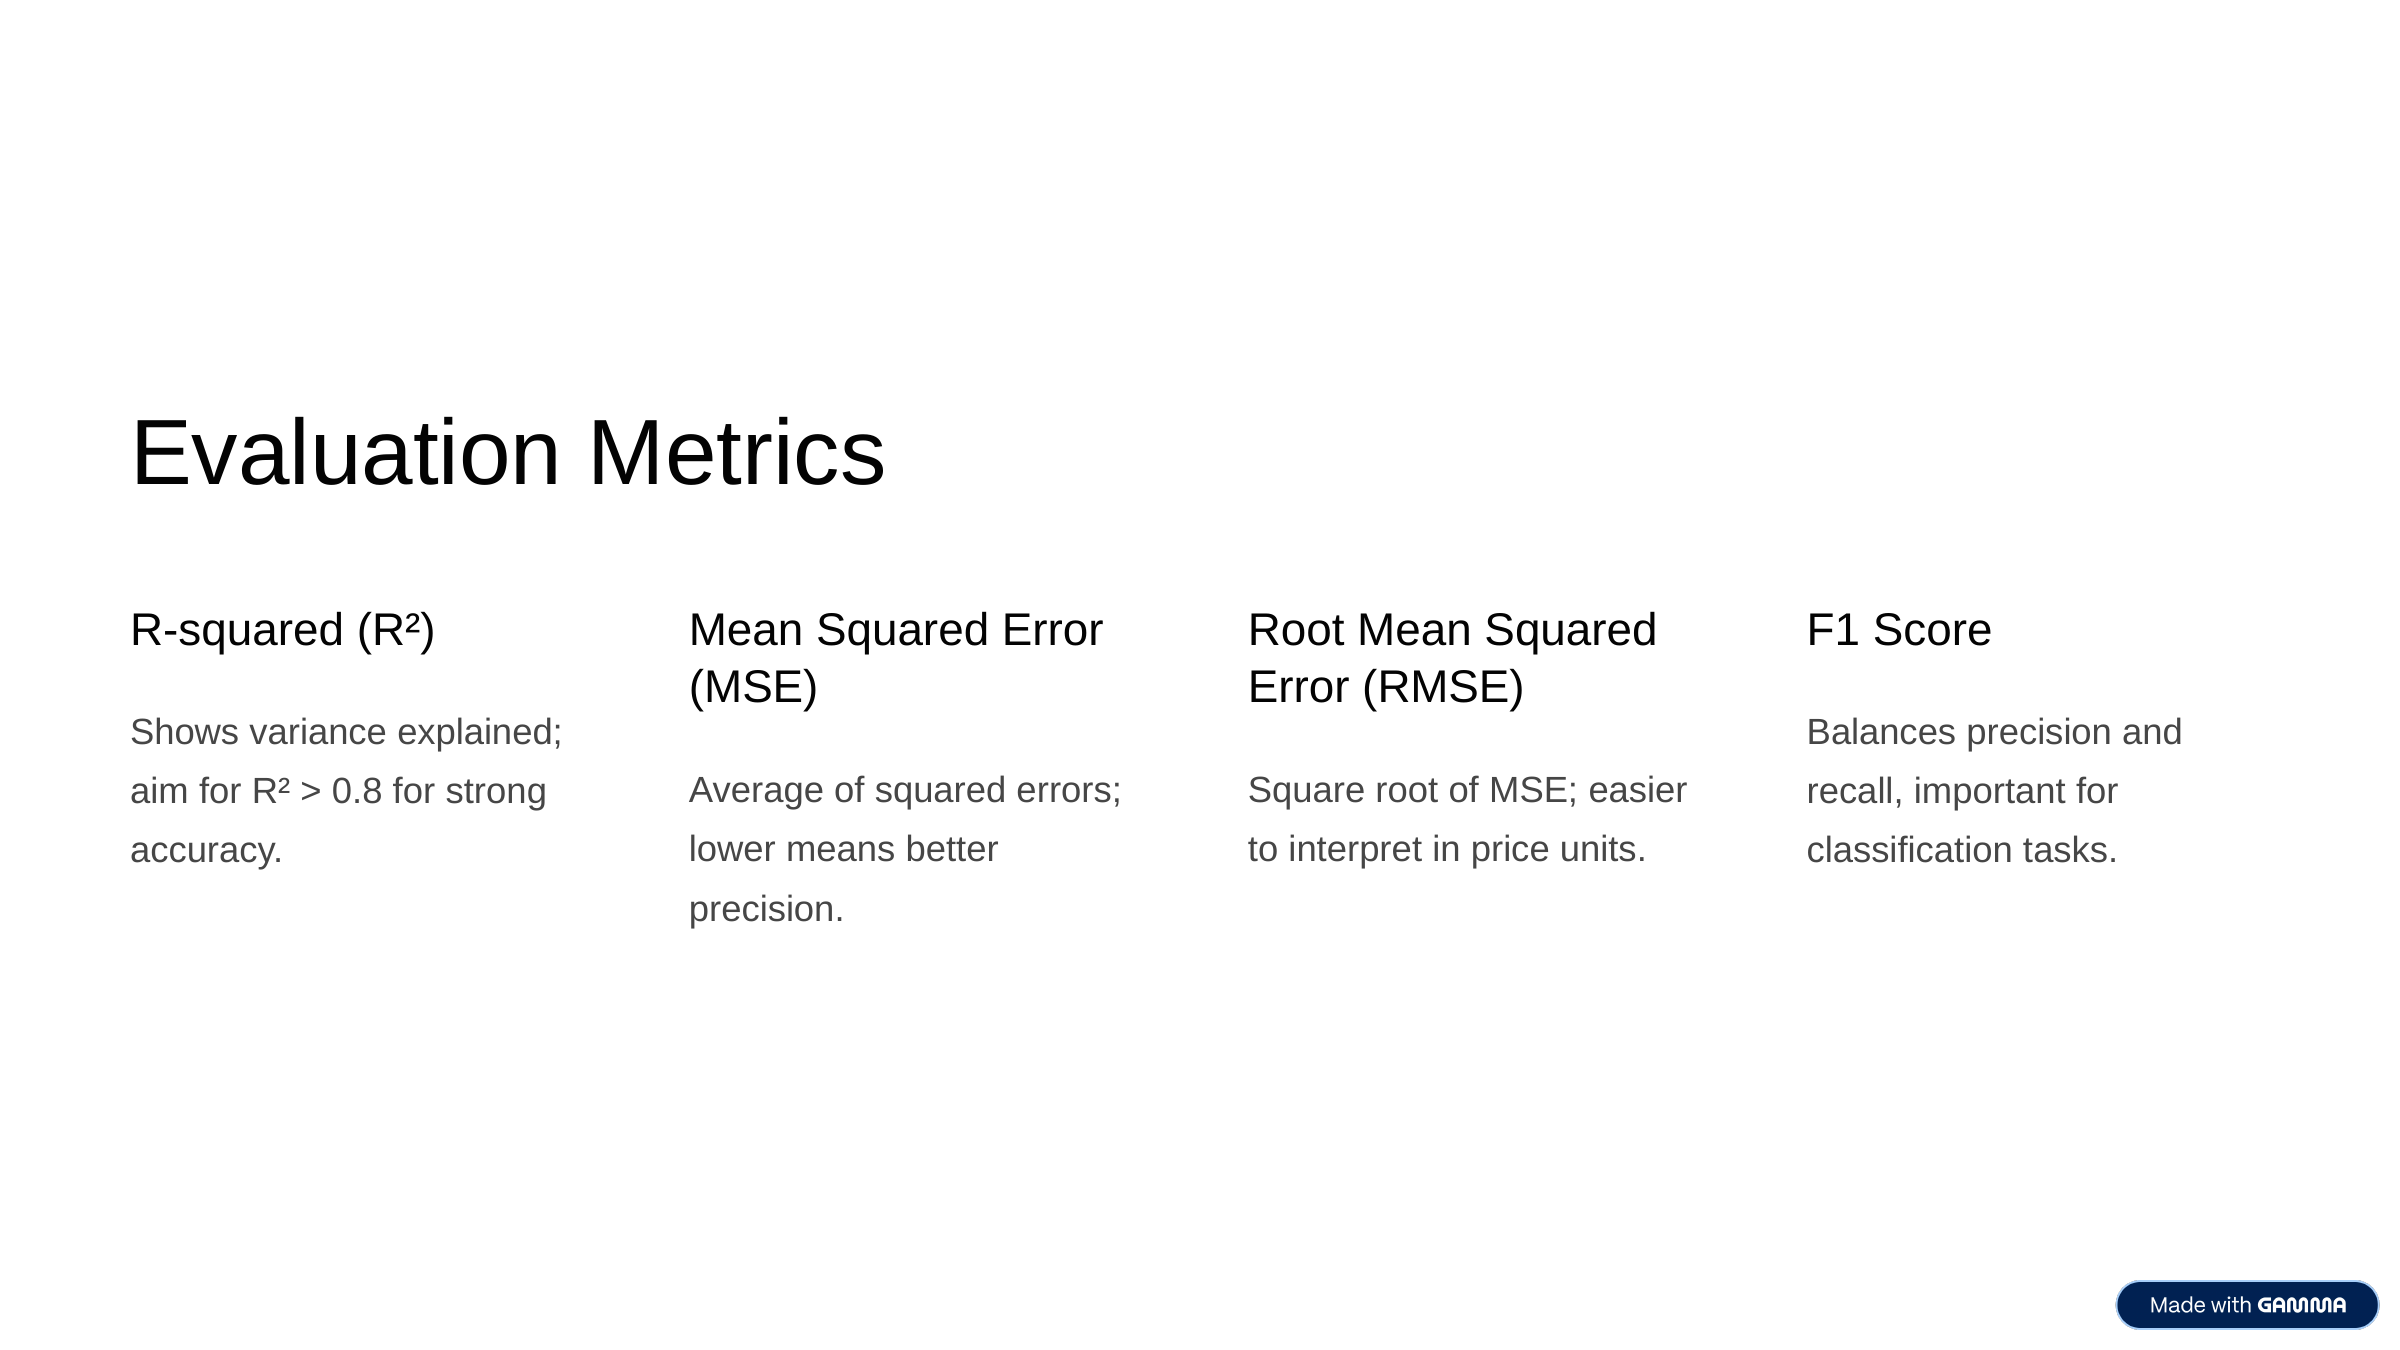

Evaluation Metrics
R-squared (R²)
Mean Squared Error (MSE)
Root Mean Squared Error (RMSE)
F1 Score
Shows variance explained; aim for R² > 0.8 for strong accuracy.
Balances precision and recall, important for classification tasks.
Average of squared errors; lower means better precision.
Square root of MSE; easier to interpret in price units.